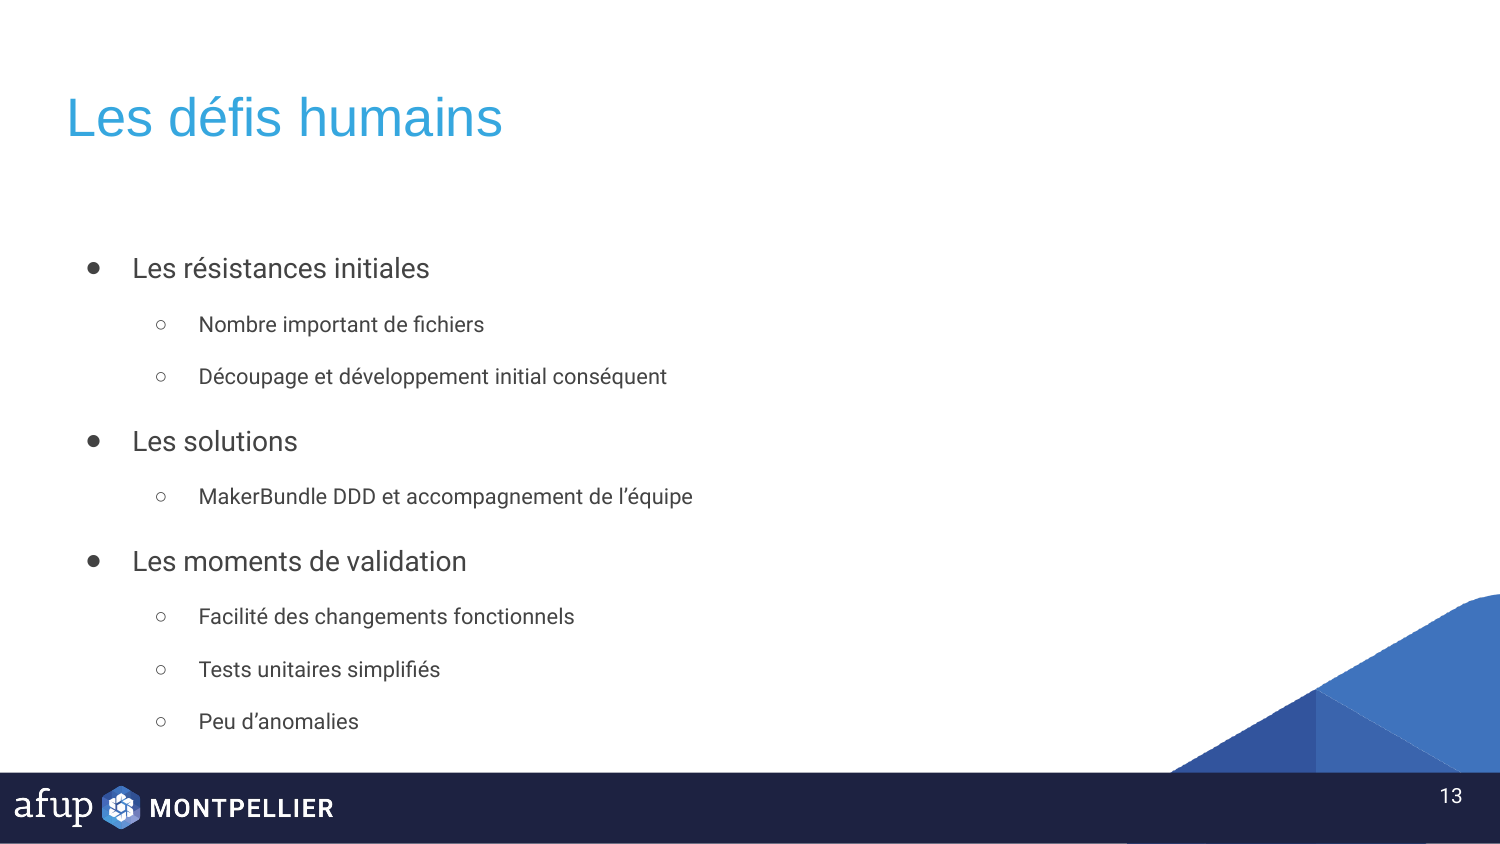

# Les défis humains
Les résistances initiales
Nombre important de fichiers
Découpage et développement initial conséquent
Les solutions
MakerBundle DDD et accompagnement de l’équipe
Les moments de validation
Facilité des changements fonctionnels
Tests unitaires simplifiés
Peu d’anomalies
13